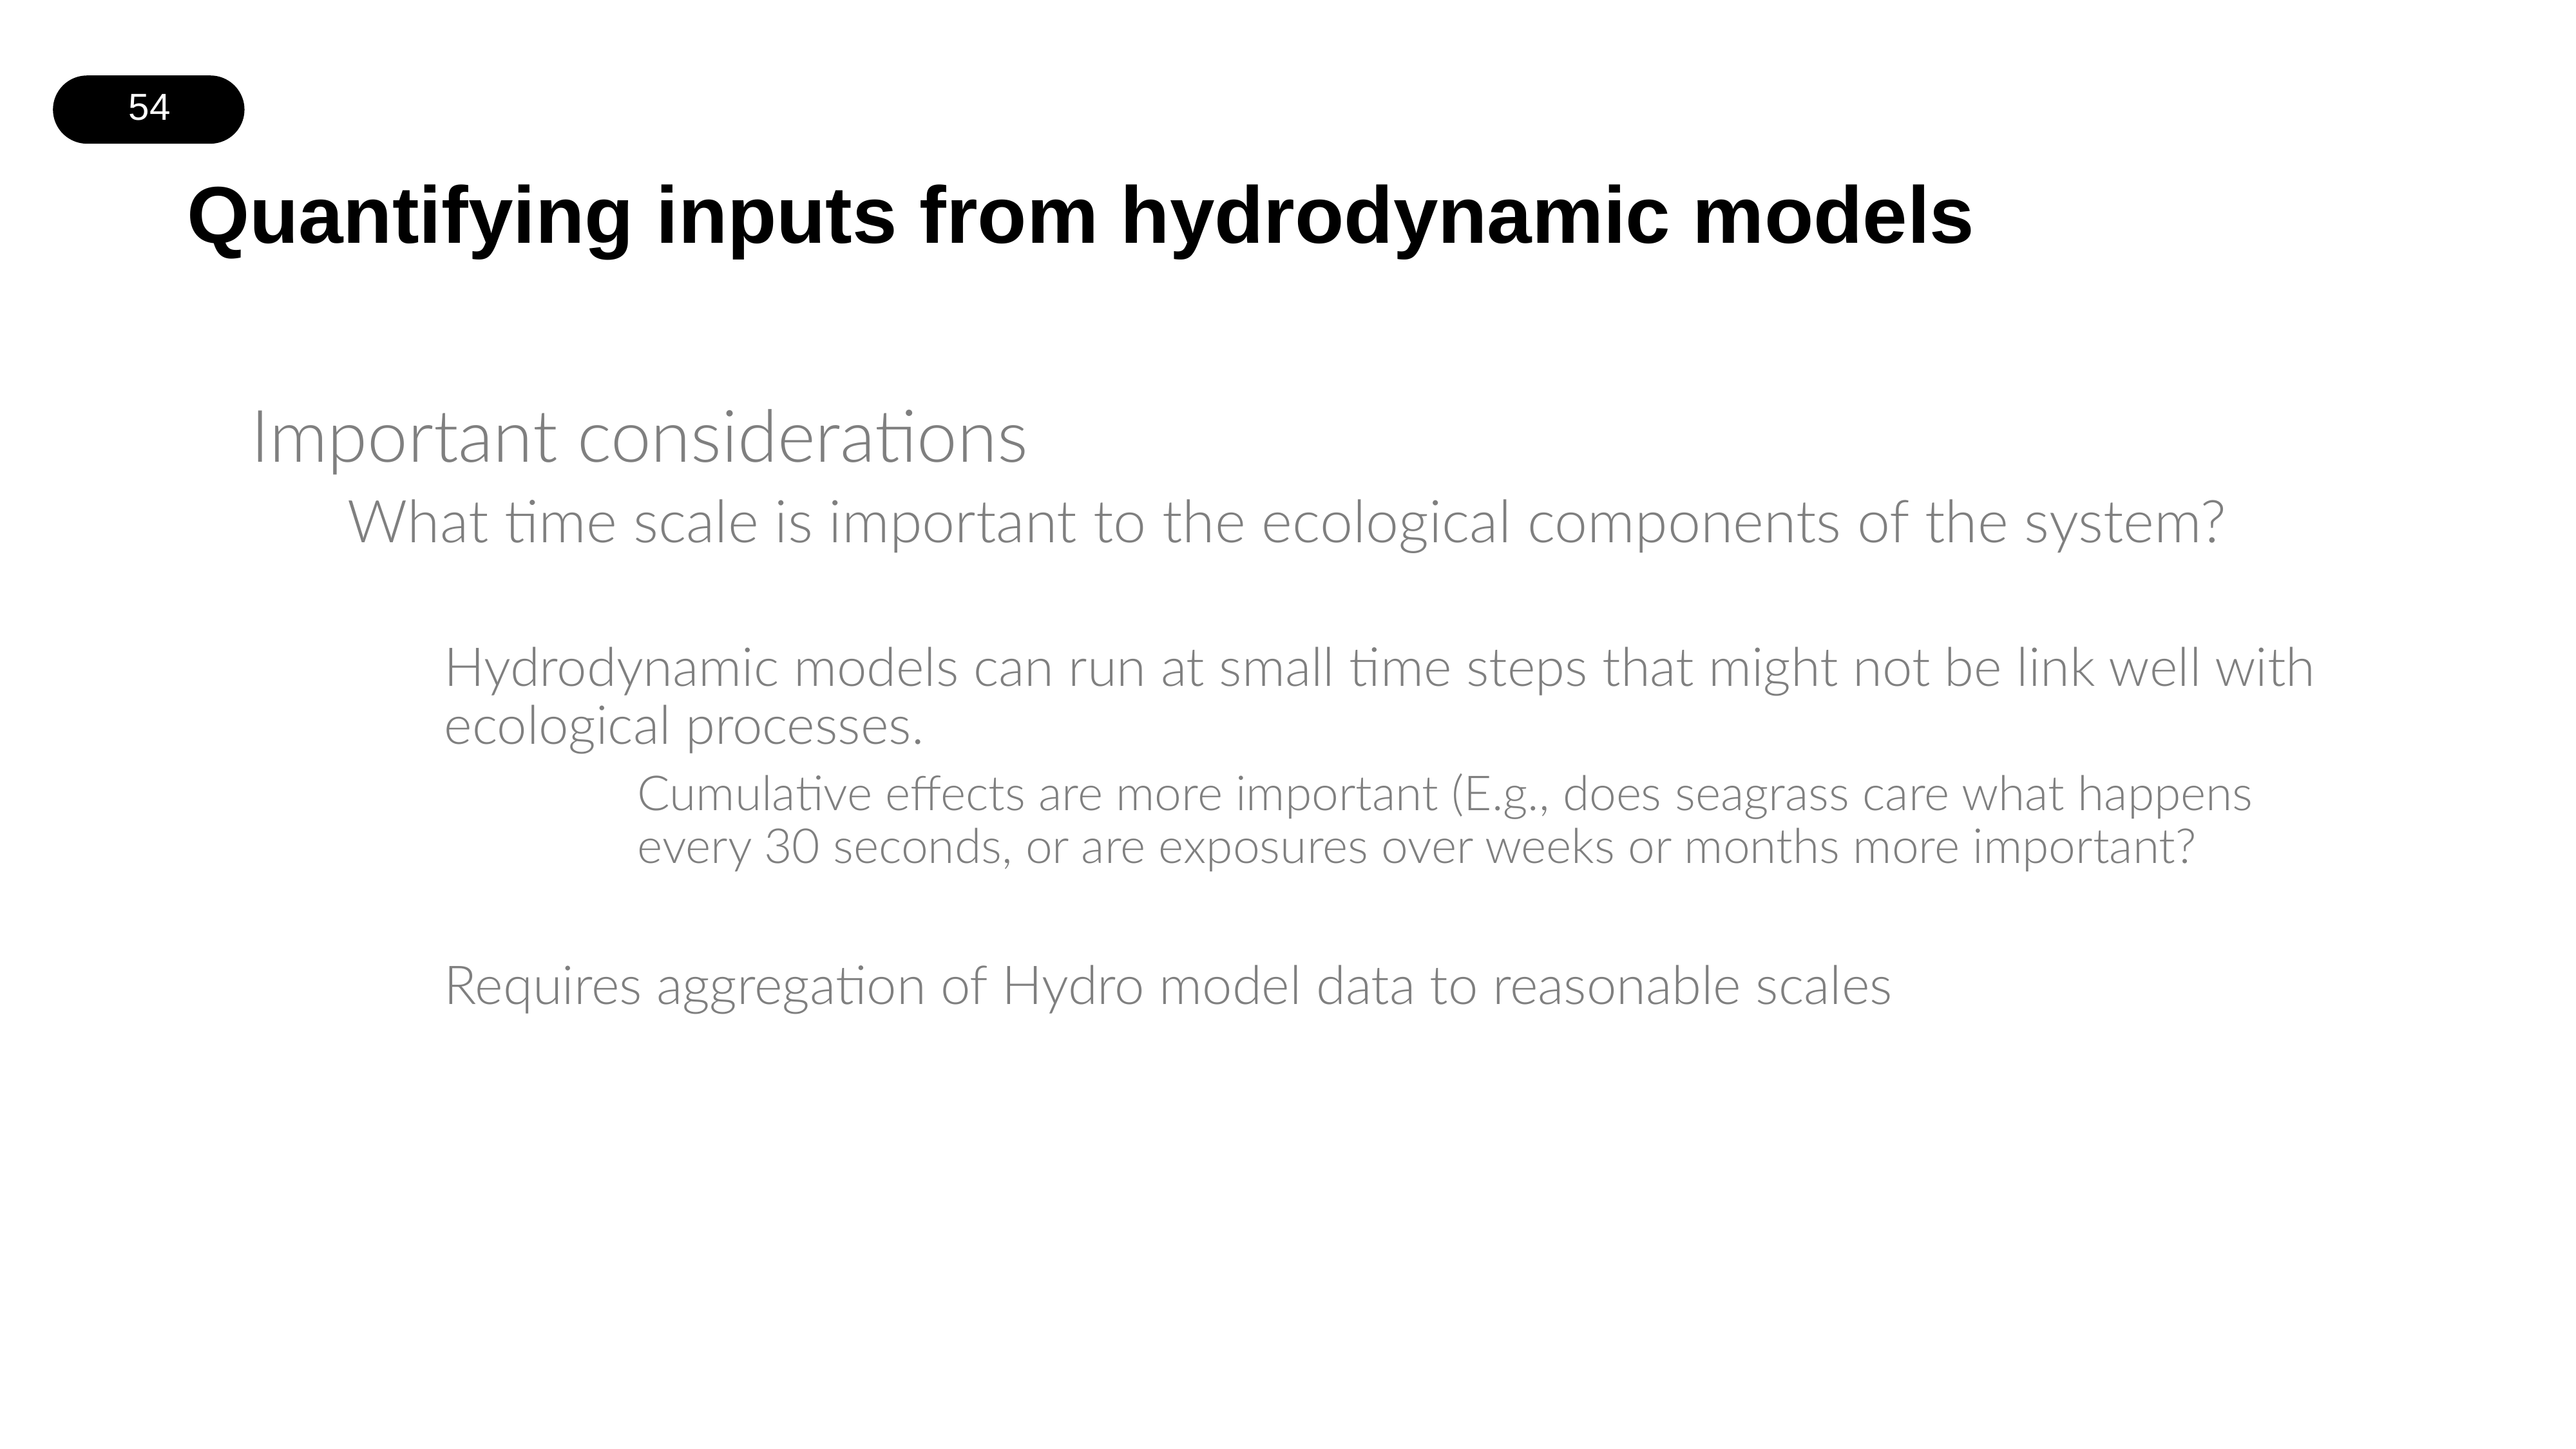

# Quantifying inputs from hydrodynamic models
Important considerations
What time scale is important to the ecological components of the system?

Hydrodynamic models can run at small time steps that might not be link well with ecological processes.
Cumulative effects are more important (E.g., does seagrass care what happens every 30 seconds, or are exposures over weeks or months more important?

Requires aggregation of Hydro model data to reasonable scales